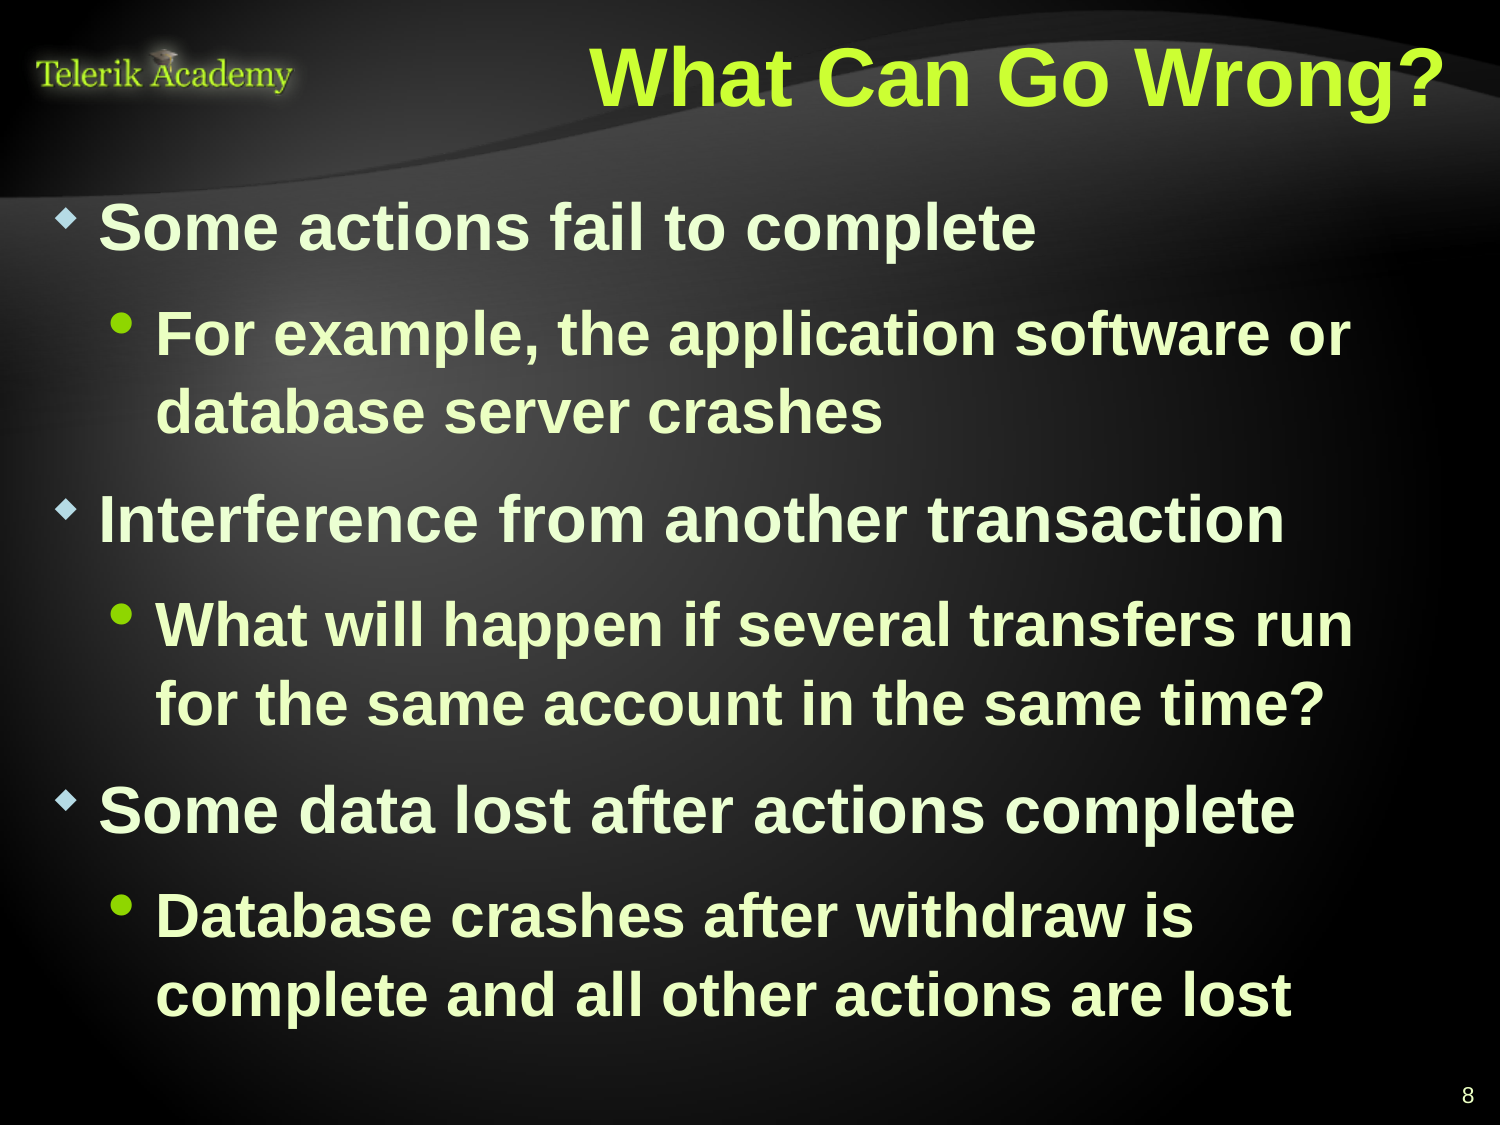

# What Can Go Wrong?
Some actions fail to complete
For example, the application software or database server crashes
Interference from another transaction
What will happen if several transfers run for the same account in the same time?
Some data lost after actions complete
Database crashes after withdraw is complete and all other actions are lost
8